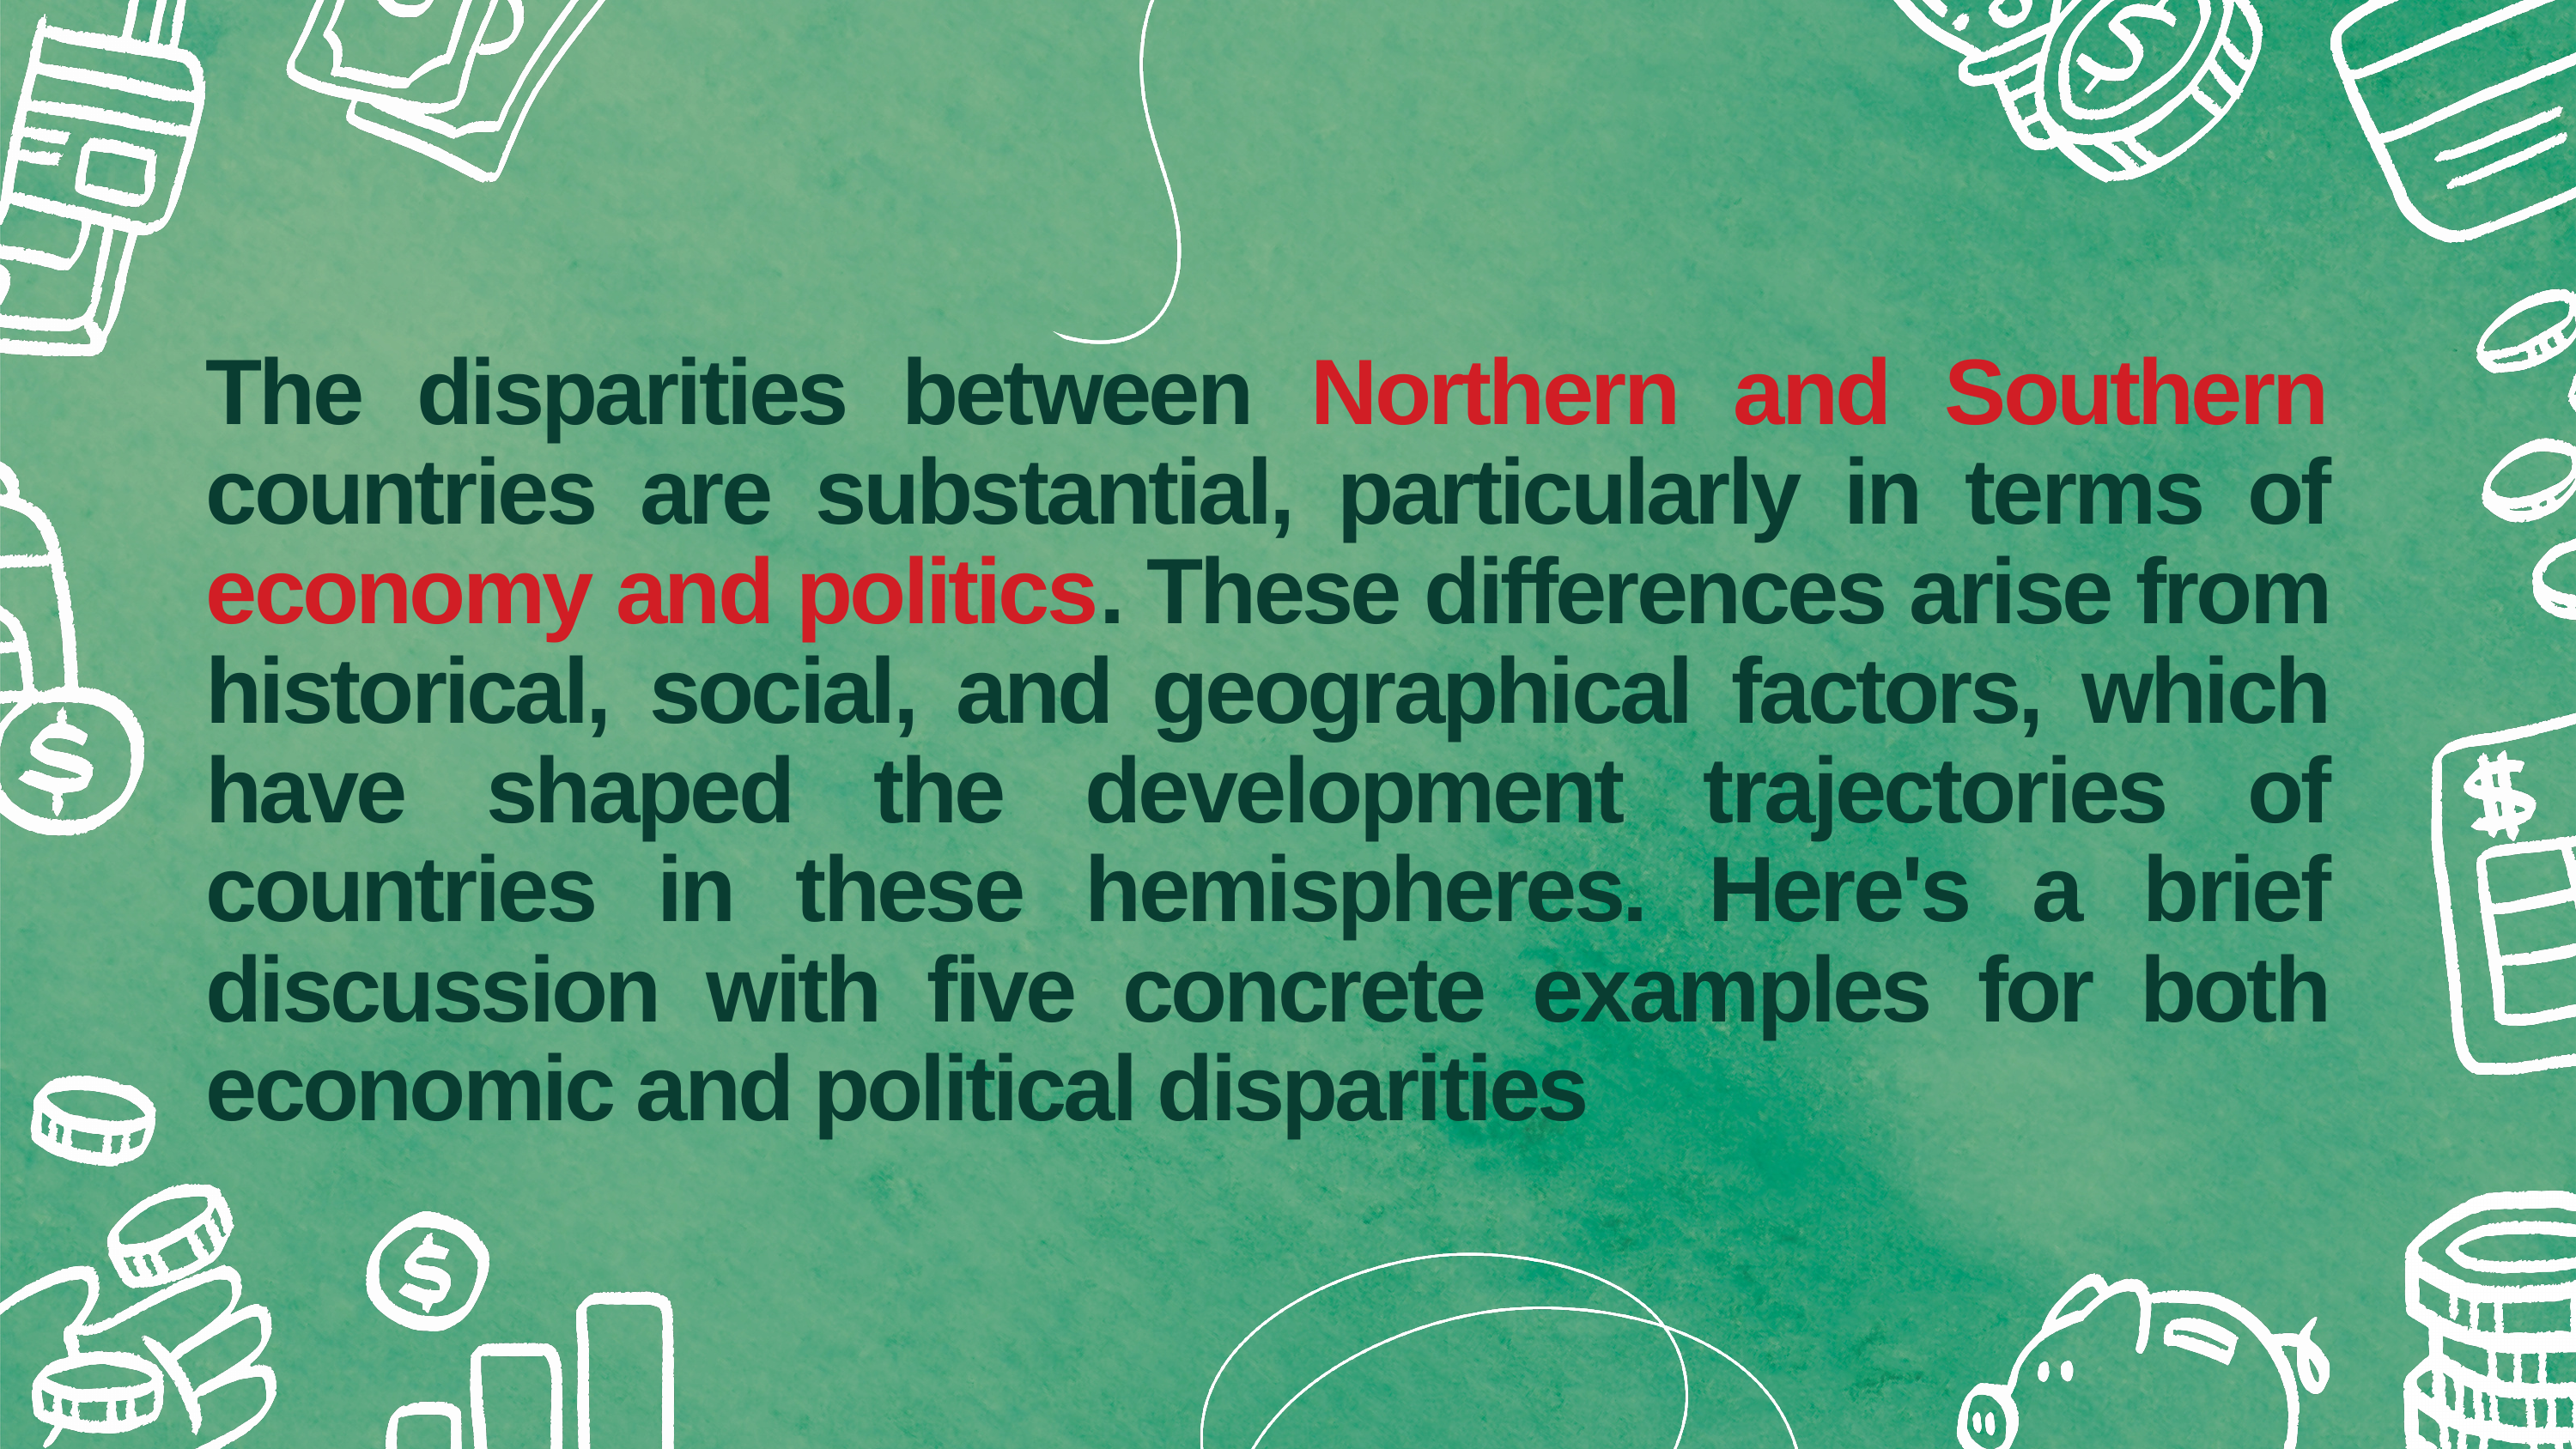

The disparities between Northern and Southern countries are substantial, particularly in terms of economy and politics. These differences arise from historical, social, and geographical factors, which have shaped the development trajectories of countries in these hemispheres. Here's a brief discussion with five concrete examples for both economic and political disparities